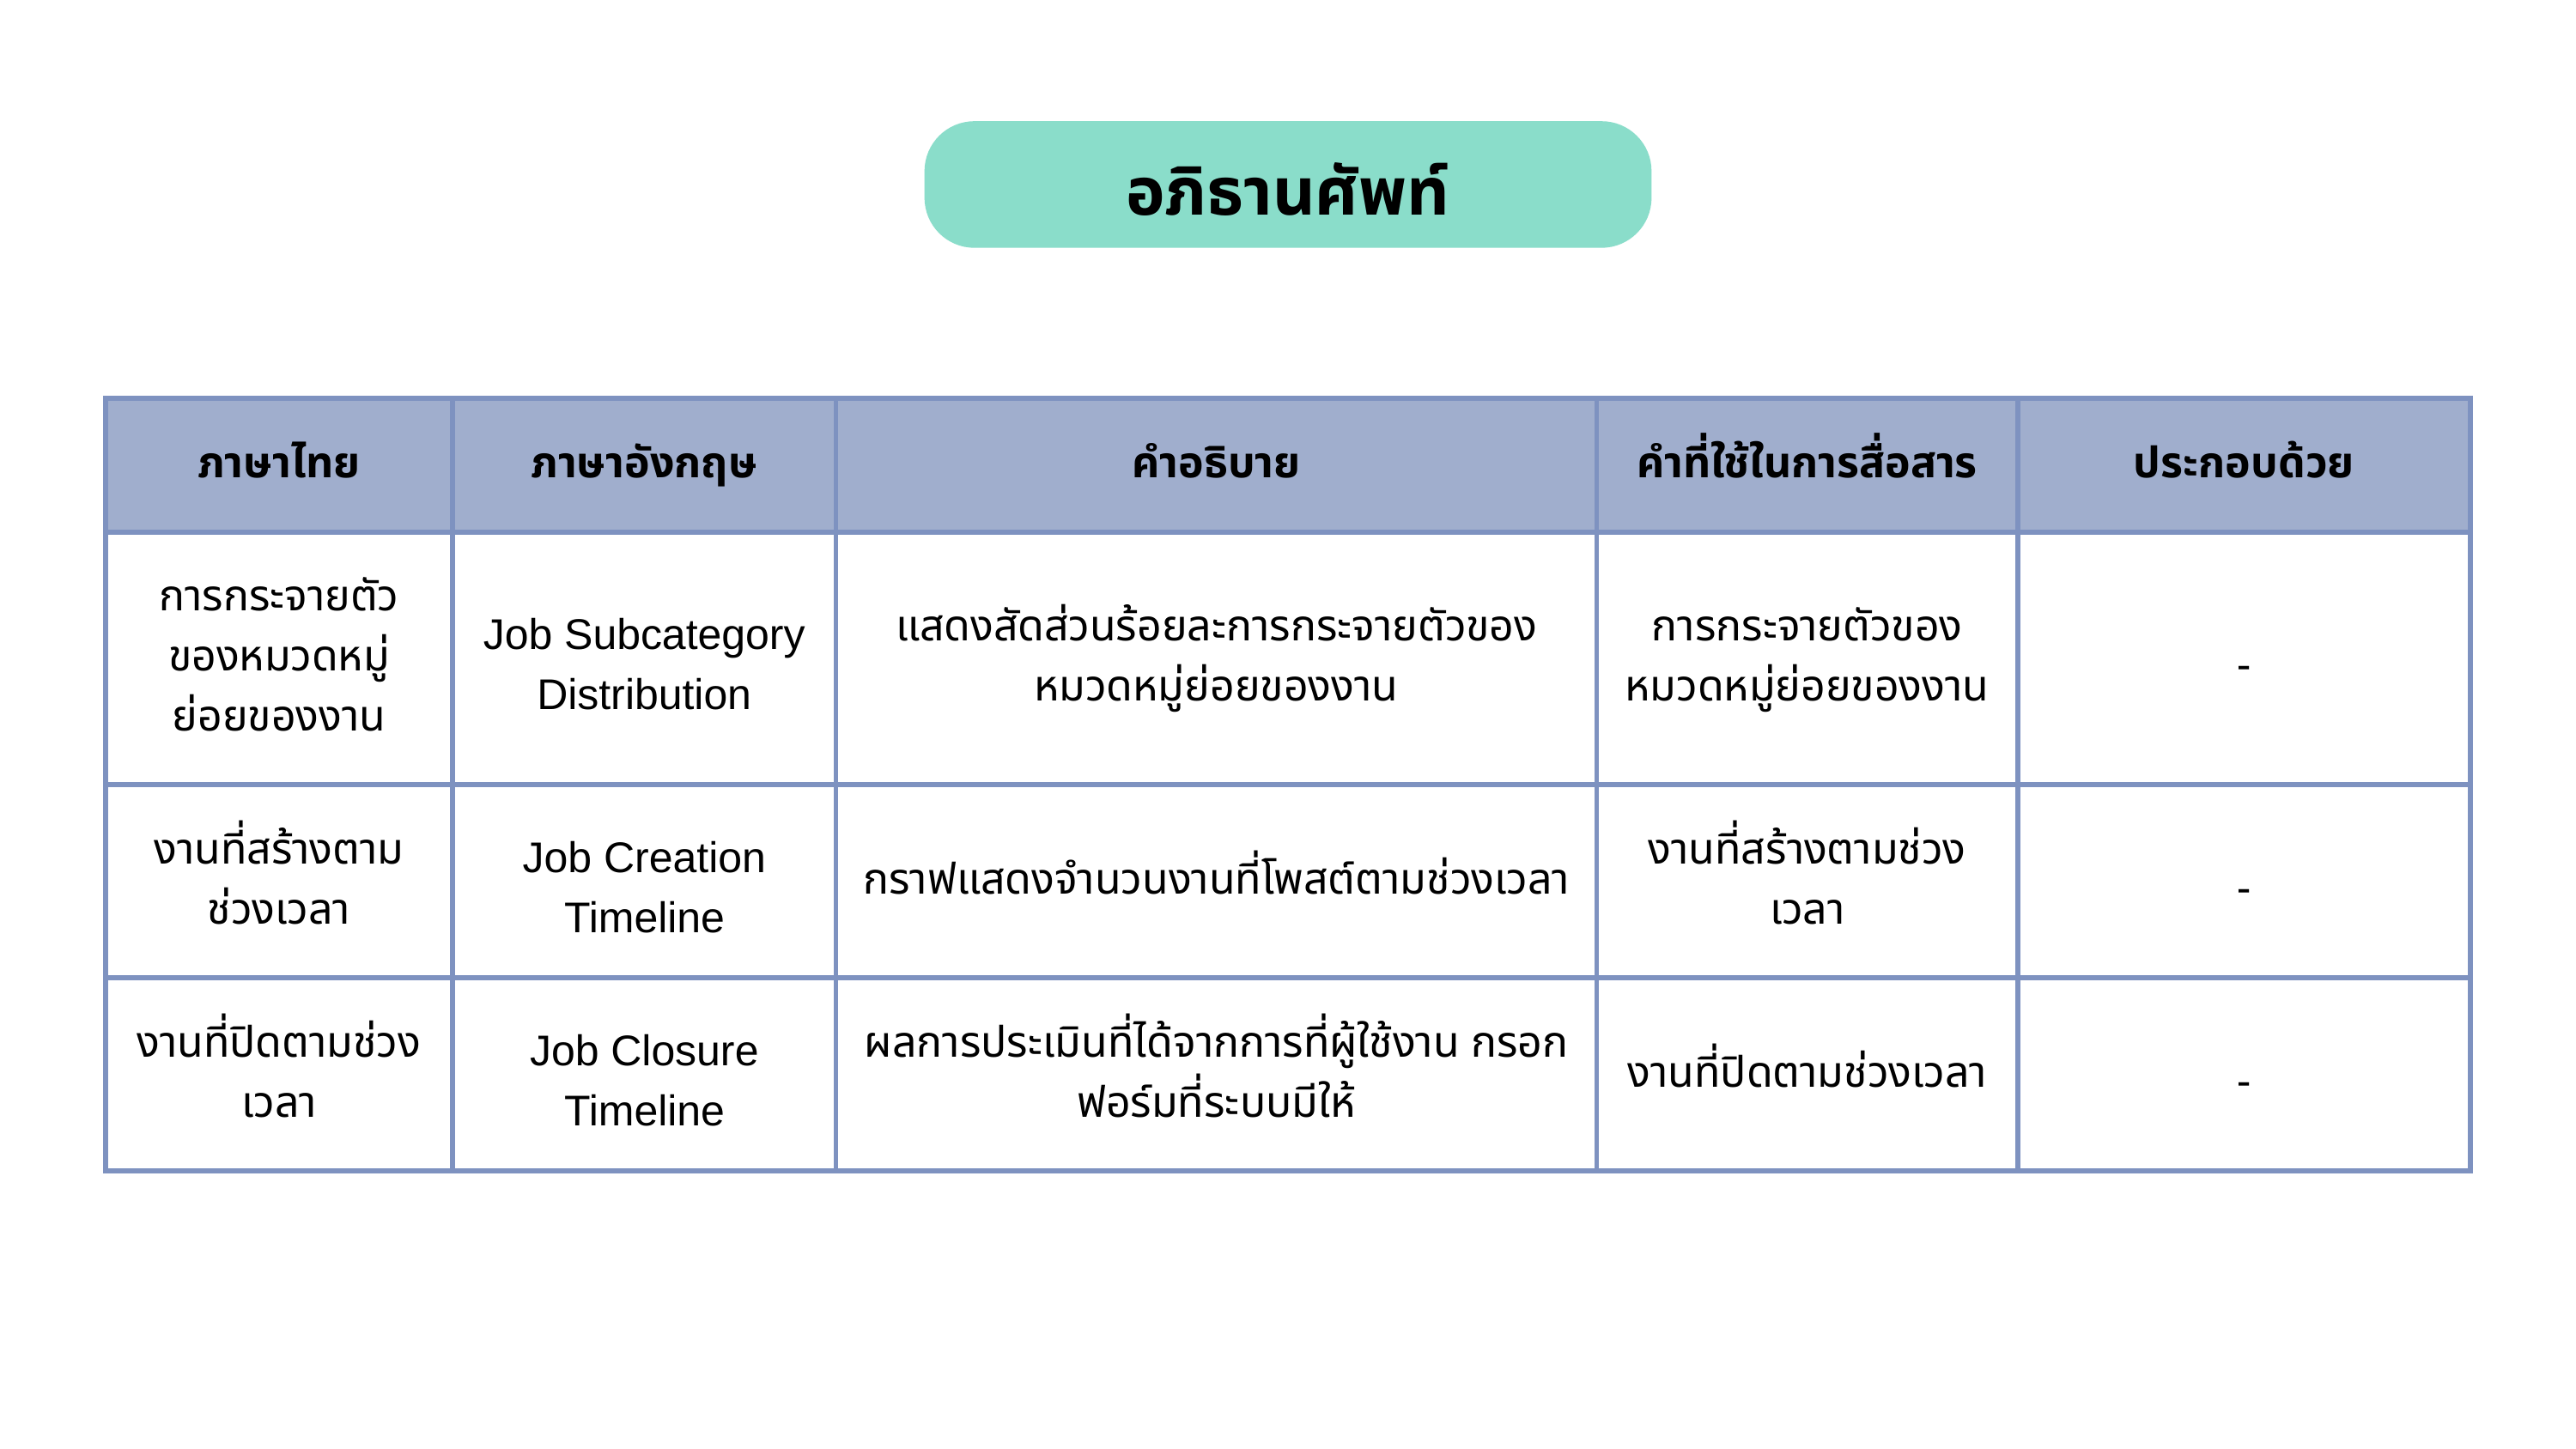

อภิธานศัพท์
| ภาษาไทย | ภาษาอังกฤษ | คำอธิบาย | คำที่ใช้ในการสื่อสาร | ประกอบด้วย |
| --- | --- | --- | --- | --- |
| การกระจายตัวของหมวดหมู่ย่อยของงาน | Job Subcategory Distribution | แสดงสัดส่วนร้อยละการกระจายตัวของหมวดหมู่ย่อยของงาน | การกระจายตัวของหมวดหมู่ย่อยของงาน | - |
| งานที่สร้างตามช่วงเวลา | Job Creation Timeline | กราฟแสดงจำนวนงานที่โพสต์ตามช่วงเวลา | งานที่สร้างตามช่วงเวลา | - |
| งานที่ปิดตามช่วงเวลา | Job Closure Timeline | ผลการประเมินที่ได้จากการที่ผู้ใช้งาน กรอกฟอร์มที่ระบบมีให้ | งานที่ปิดตามช่วงเวลา | - |